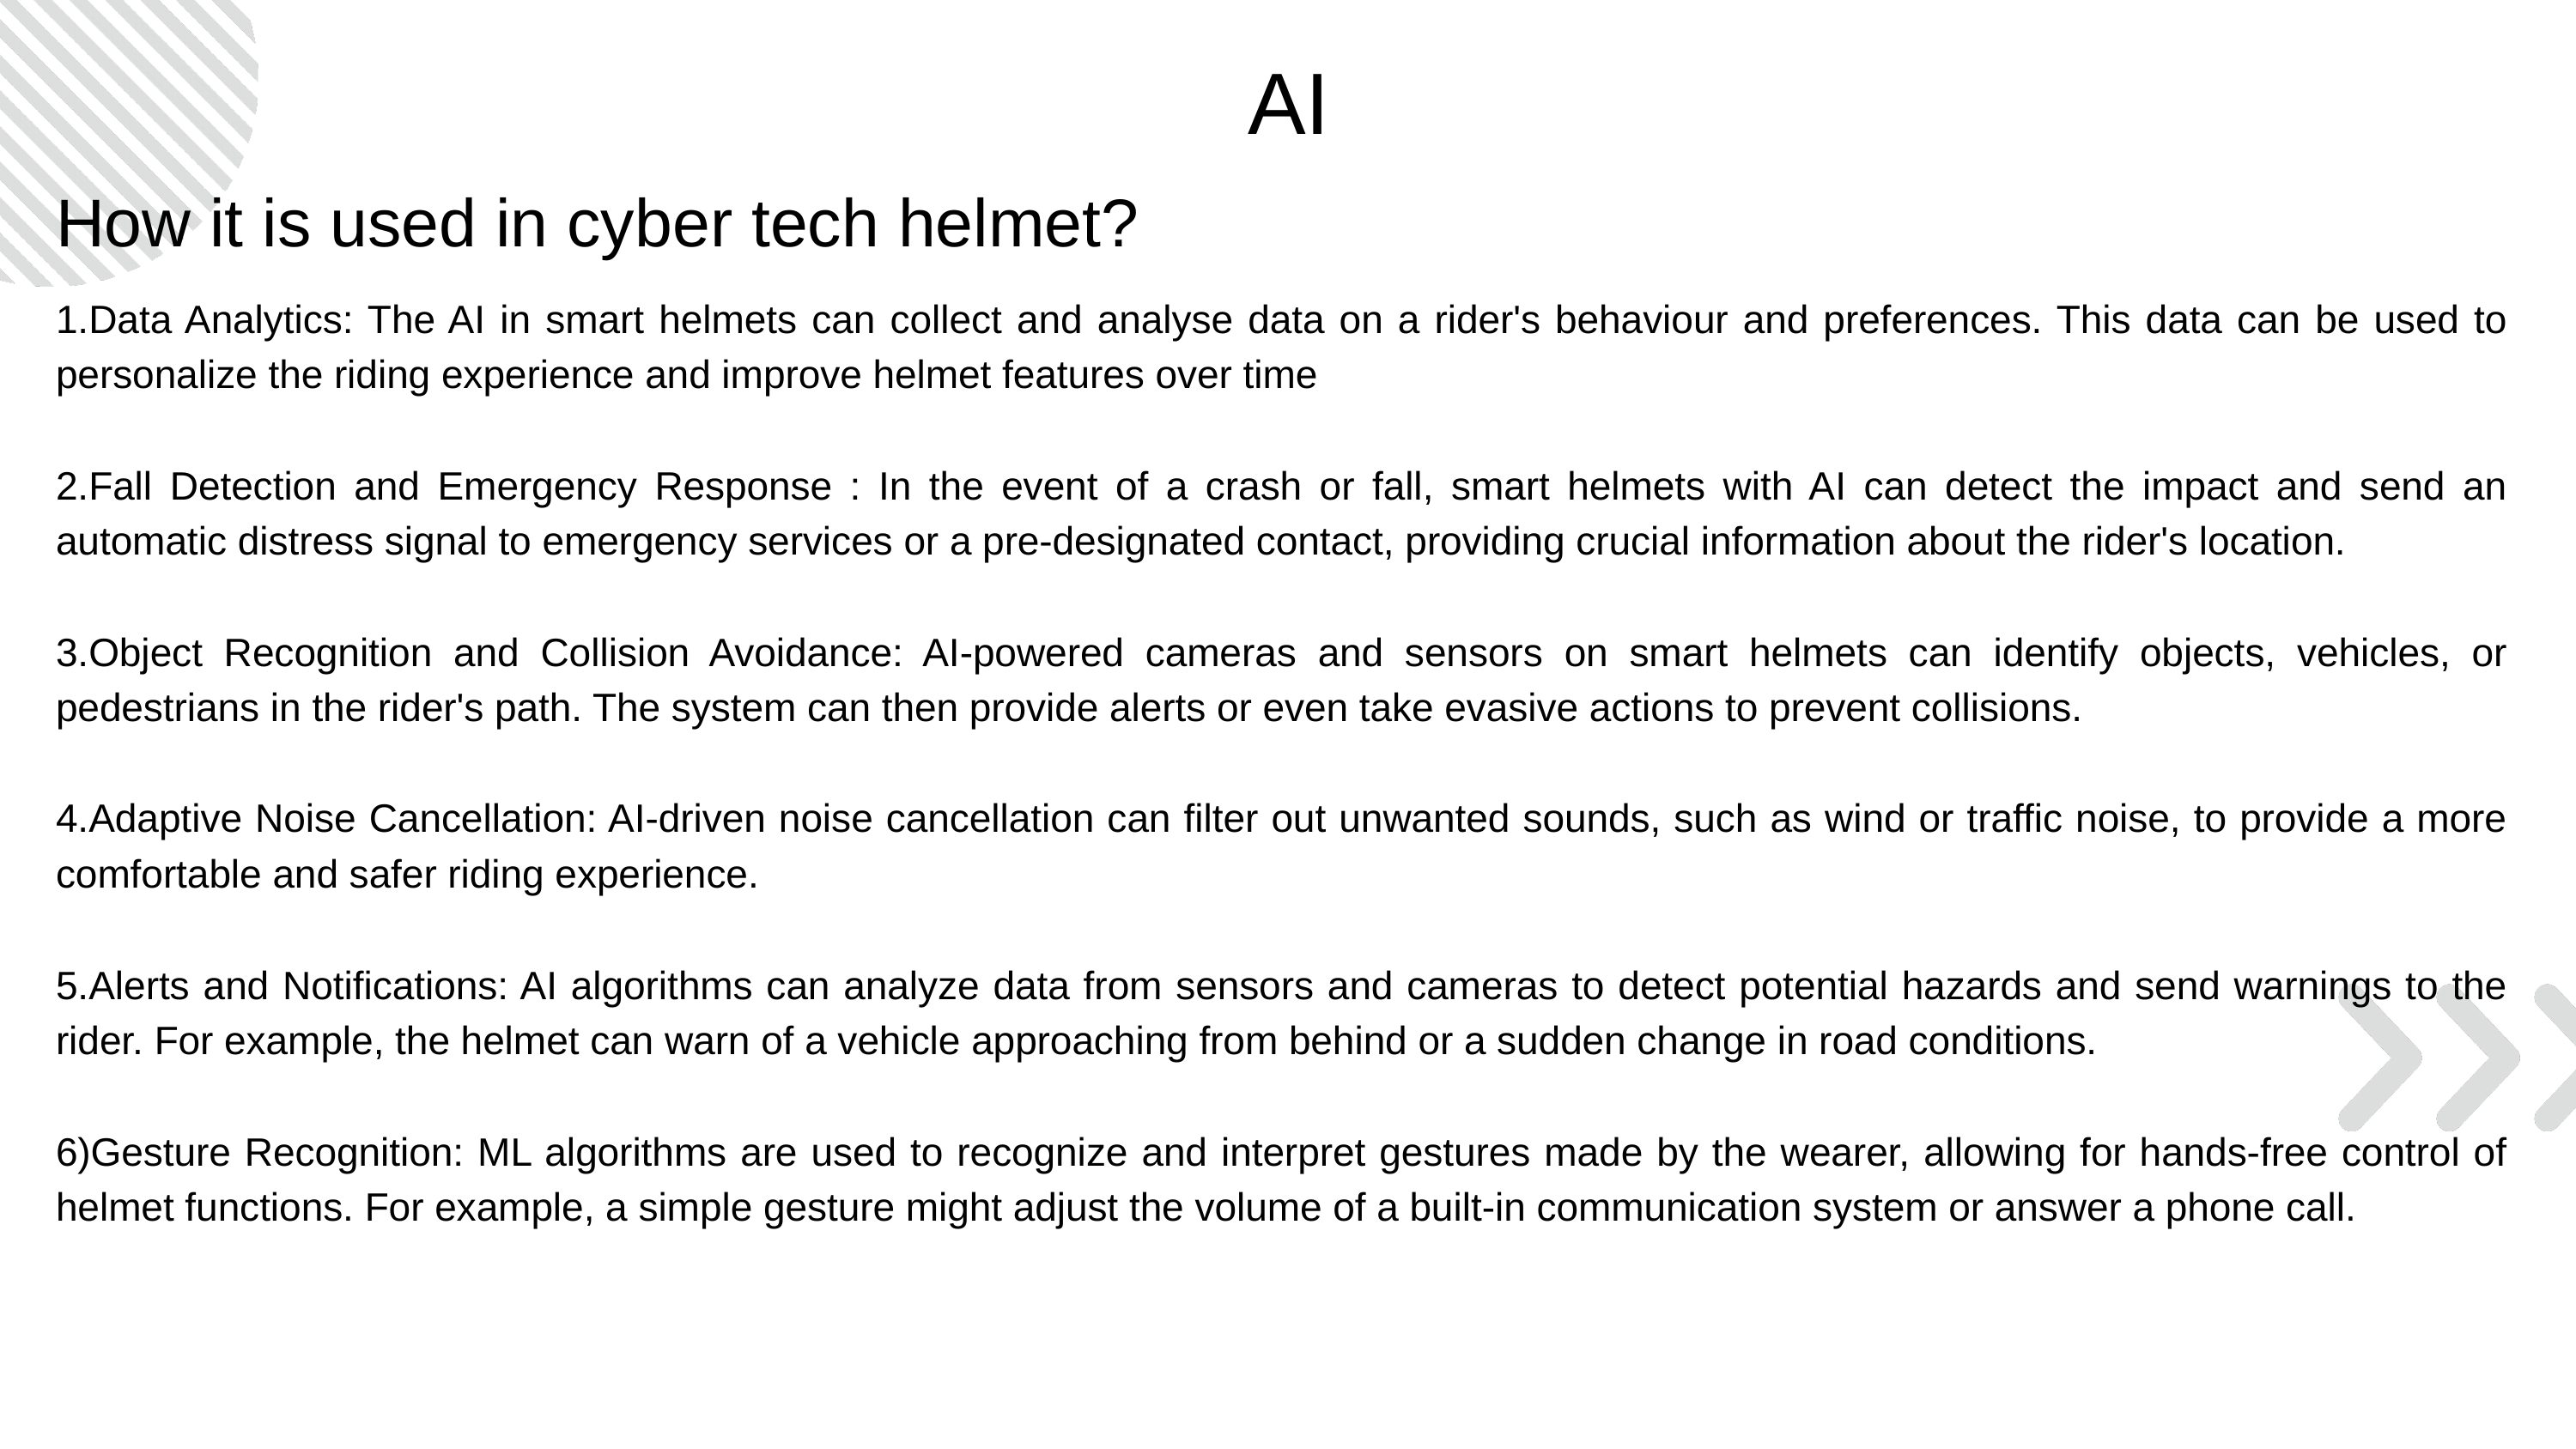

AI
How it is used in cyber tech helmet?

1.Data Analytics: The AI in smart helmets can collect and analyse data on a rider's behaviour and preferences. This data can be used to personalize the riding experience and improve helmet features over time

2.Fall Detection and Emergency Response : In the event of a crash or fall, smart helmets with AI can detect the impact and send an automatic distress signal to emergency services or a pre-designated contact, providing crucial information about the rider's location.

3.Object Recognition and Collision Avoidance: AI-powered cameras and sensors on smart helmets can identify objects, vehicles, or pedestrians in the rider's path. The system can then provide alerts or even take evasive actions to prevent collisions.

4.Adaptive Noise Cancellation: AI-driven noise cancellation can filter out unwanted sounds, such as wind or traffic noise, to provide a more comfortable and safer riding experience.

5.Alerts and Notifications: AI algorithms can analyze data from sensors and cameras to detect potential hazards and send warnings to the rider. For example, the helmet can warn of a vehicle approaching from behind or a sudden change in road conditions.

6)Gesture Recognition: ML algorithms are used to recognize and interpret gestures made by the wearer, allowing for hands-free control of helmet functions. For example, a simple gesture might adjust the volume of a built-in communication system or answer a phone call.